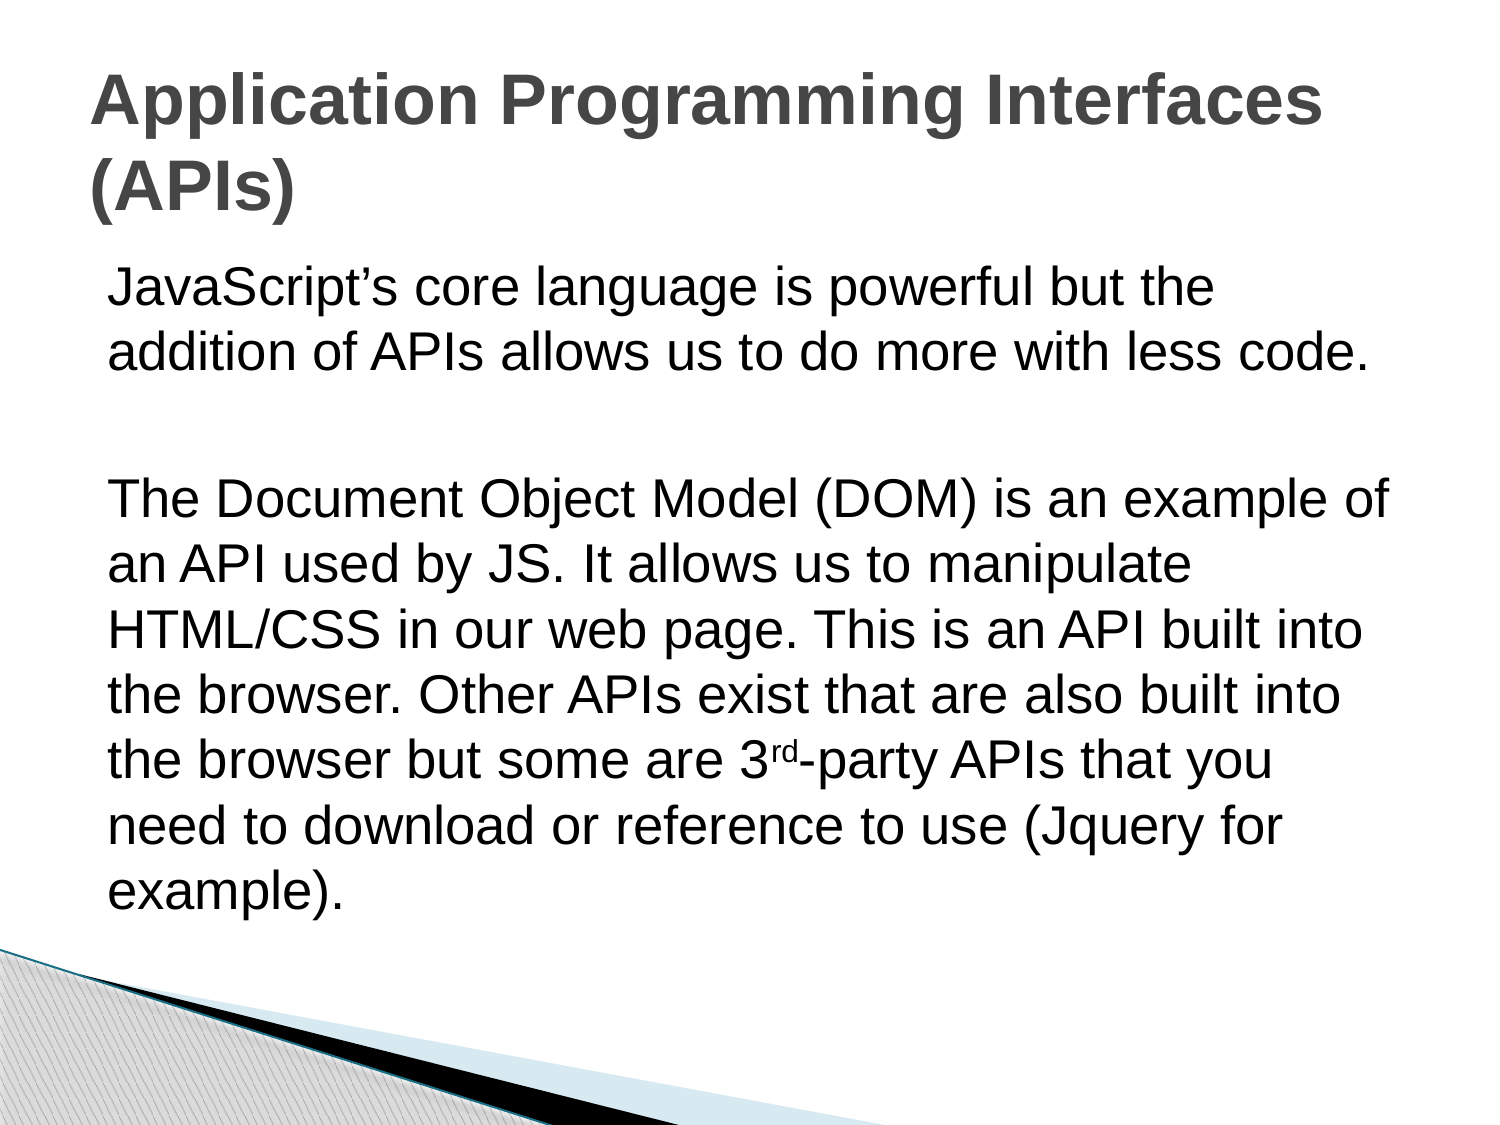

# Application Programming Interfaces (APIs)
JavaScript’s core language is powerful but the addition of APIs allows us to do more with less code.

The Document Object Model (DOM) is an example of an API used by JS. It allows us to manipulate HTML/CSS in our web page. This is an API built into the browser. Other APIs exist that are also built into the browser but some are 3rd-party APIs that you need to download or reference to use (Jquery for example).